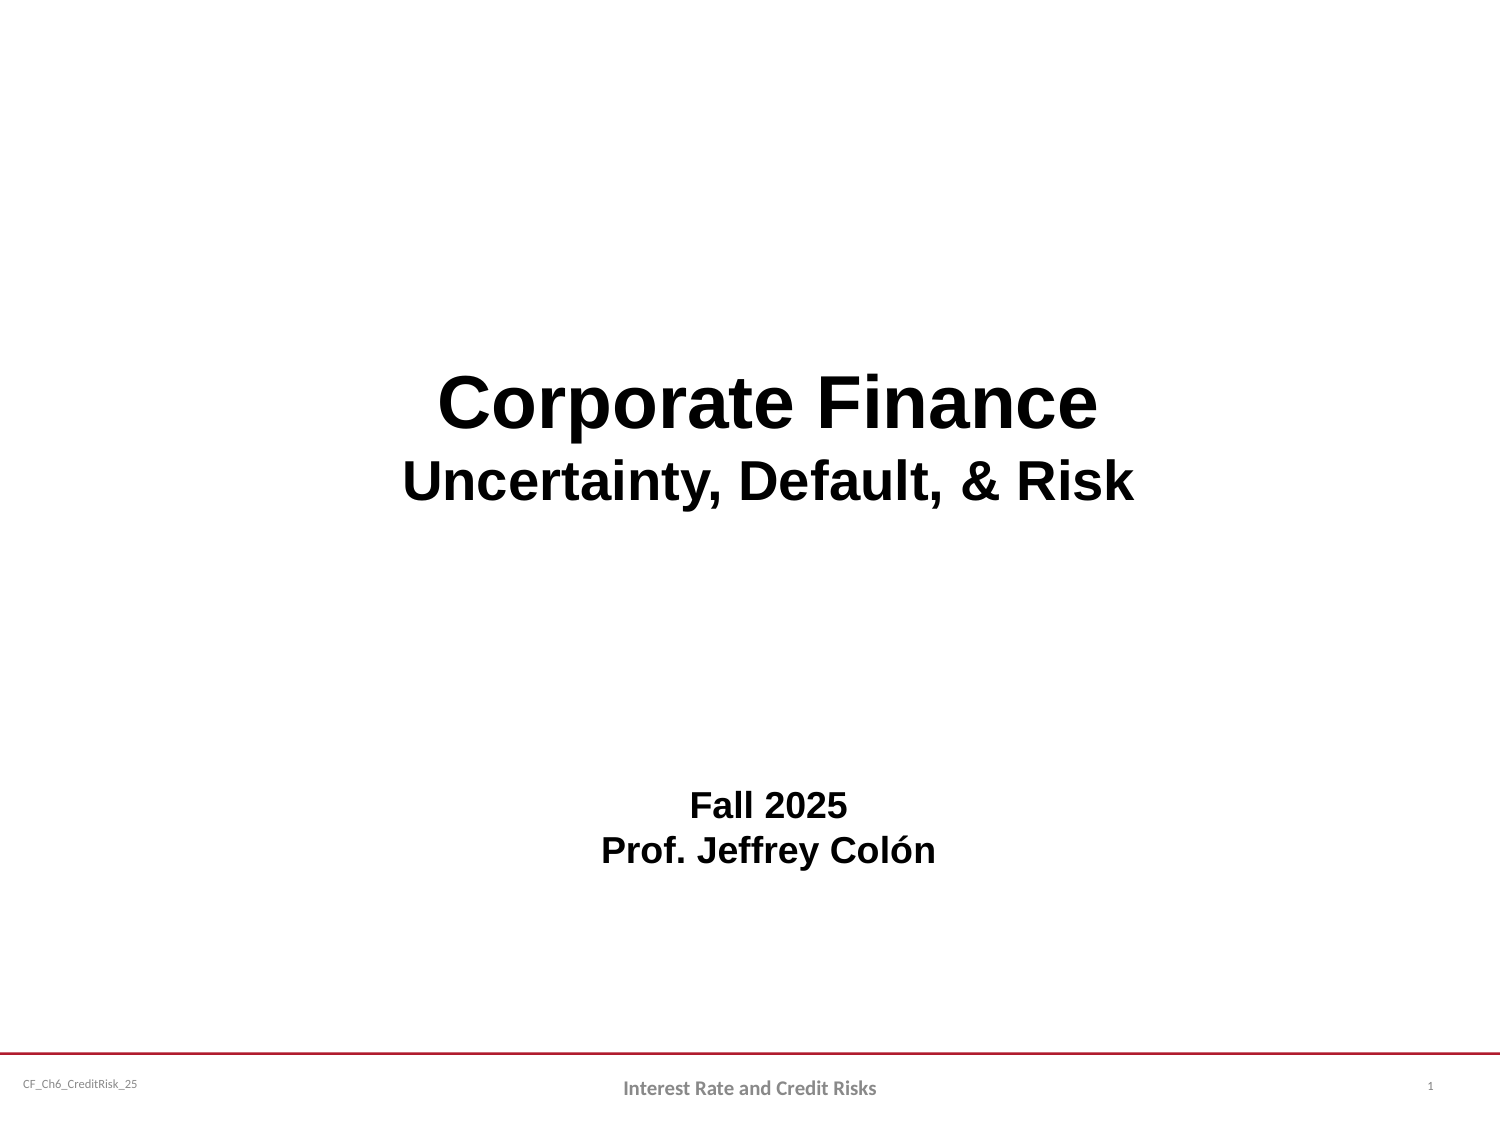

Corporate Finance
Uncertainty, Default, & Risk

Fall 2025
Prof. Jeffrey Colón
1
Interest Rate and Credit Risks